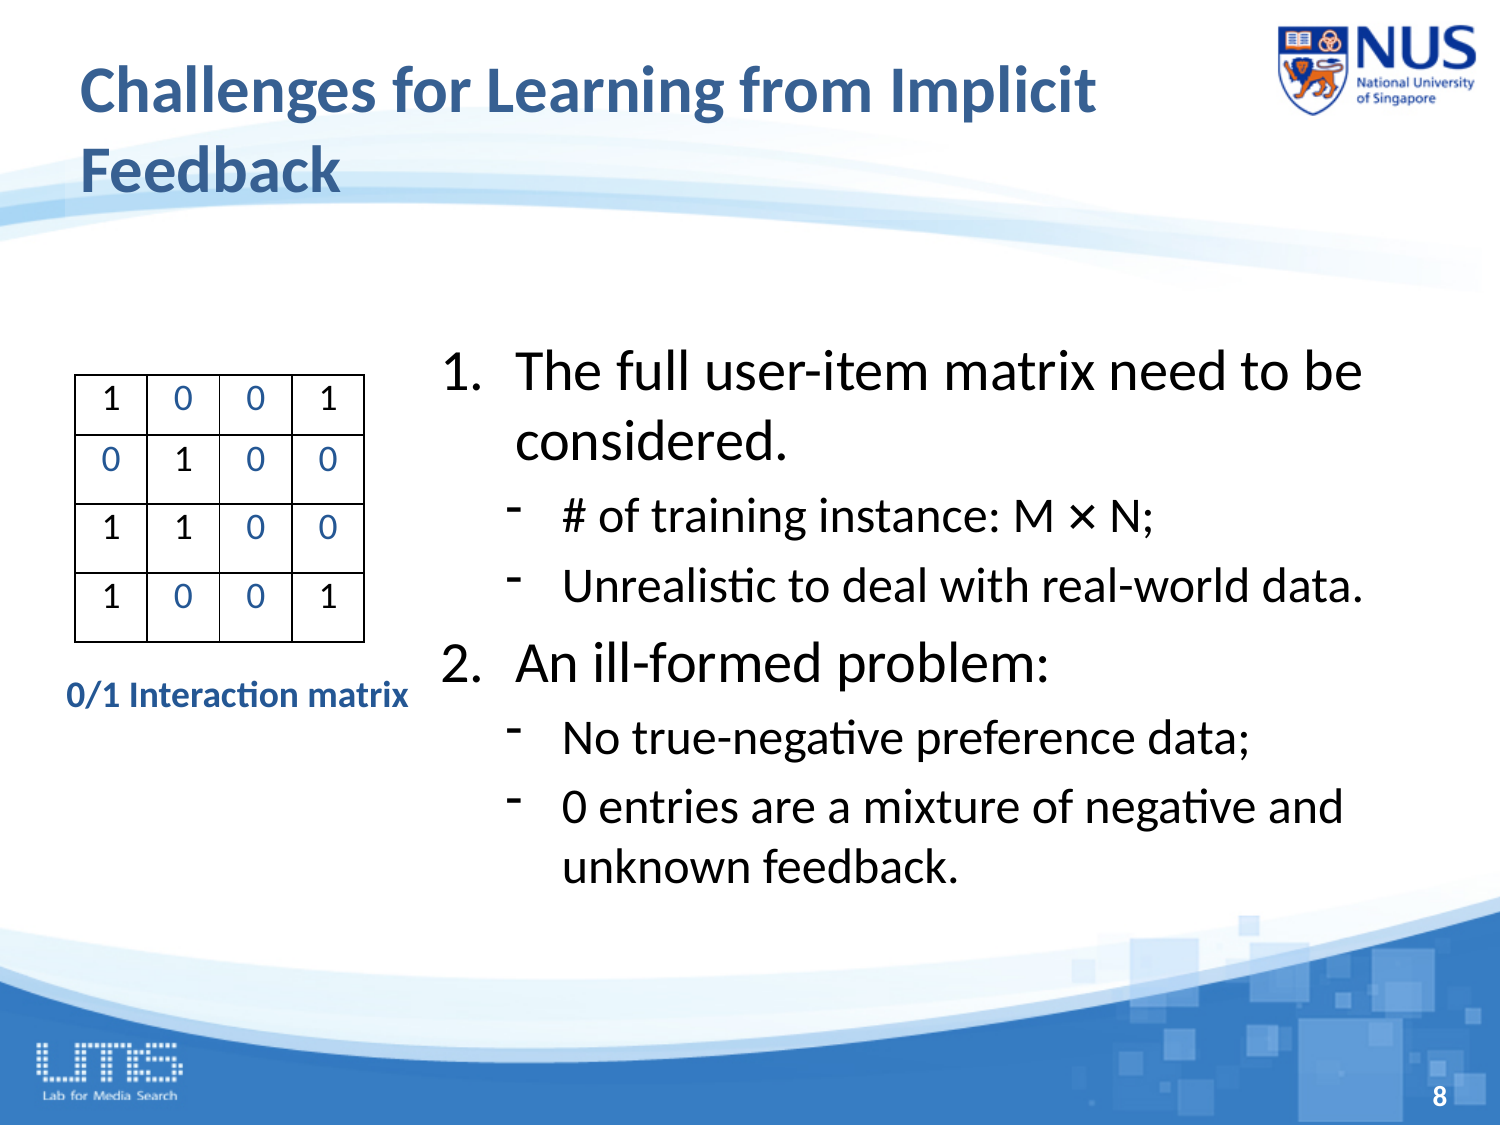

# Challenges for Learning from Implicit Feedback
The full user-item matrix need to be considered.
# of training instance: M ✕ N;
Unrealistic to deal with real-world data.
An ill-formed problem:
No true-negative preference data;
0 entries are a mixture of negative and unknown feedback.
| 1 | 0 | 0 | 1 |
| --- | --- | --- | --- |
| 0 | 1 | 0 | 0 |
| 1 | 1 | 0 | 0 |
| 1 | 0 | 0 | 1 |
0/1 Interaction matrix
8